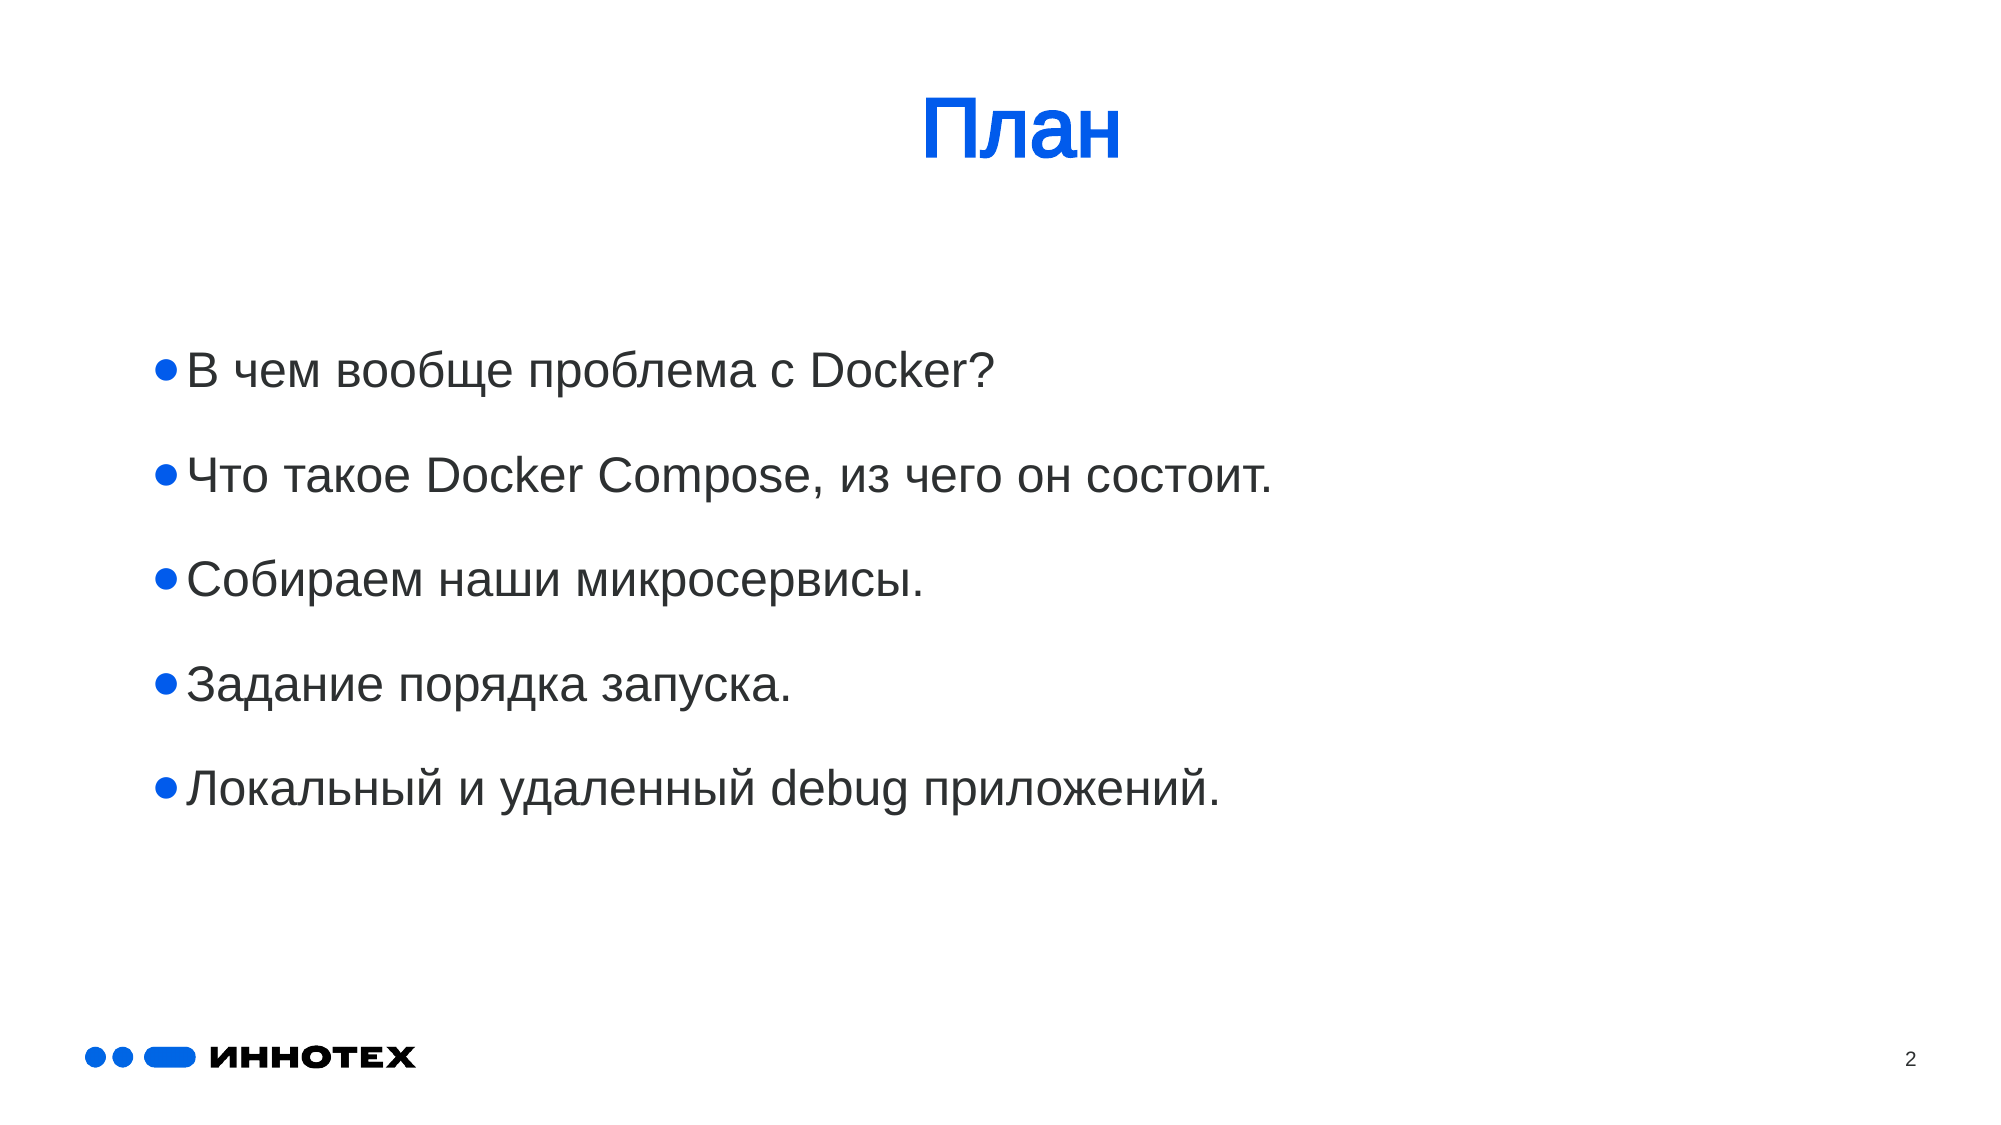

# План
В чем вообще проблема с Docker?
Что такое Docker Compose, из чего он состоит.
Собираем наши микросервисы.
Задание порядка запуска.
Локальный и удаленный debug приложений.
2